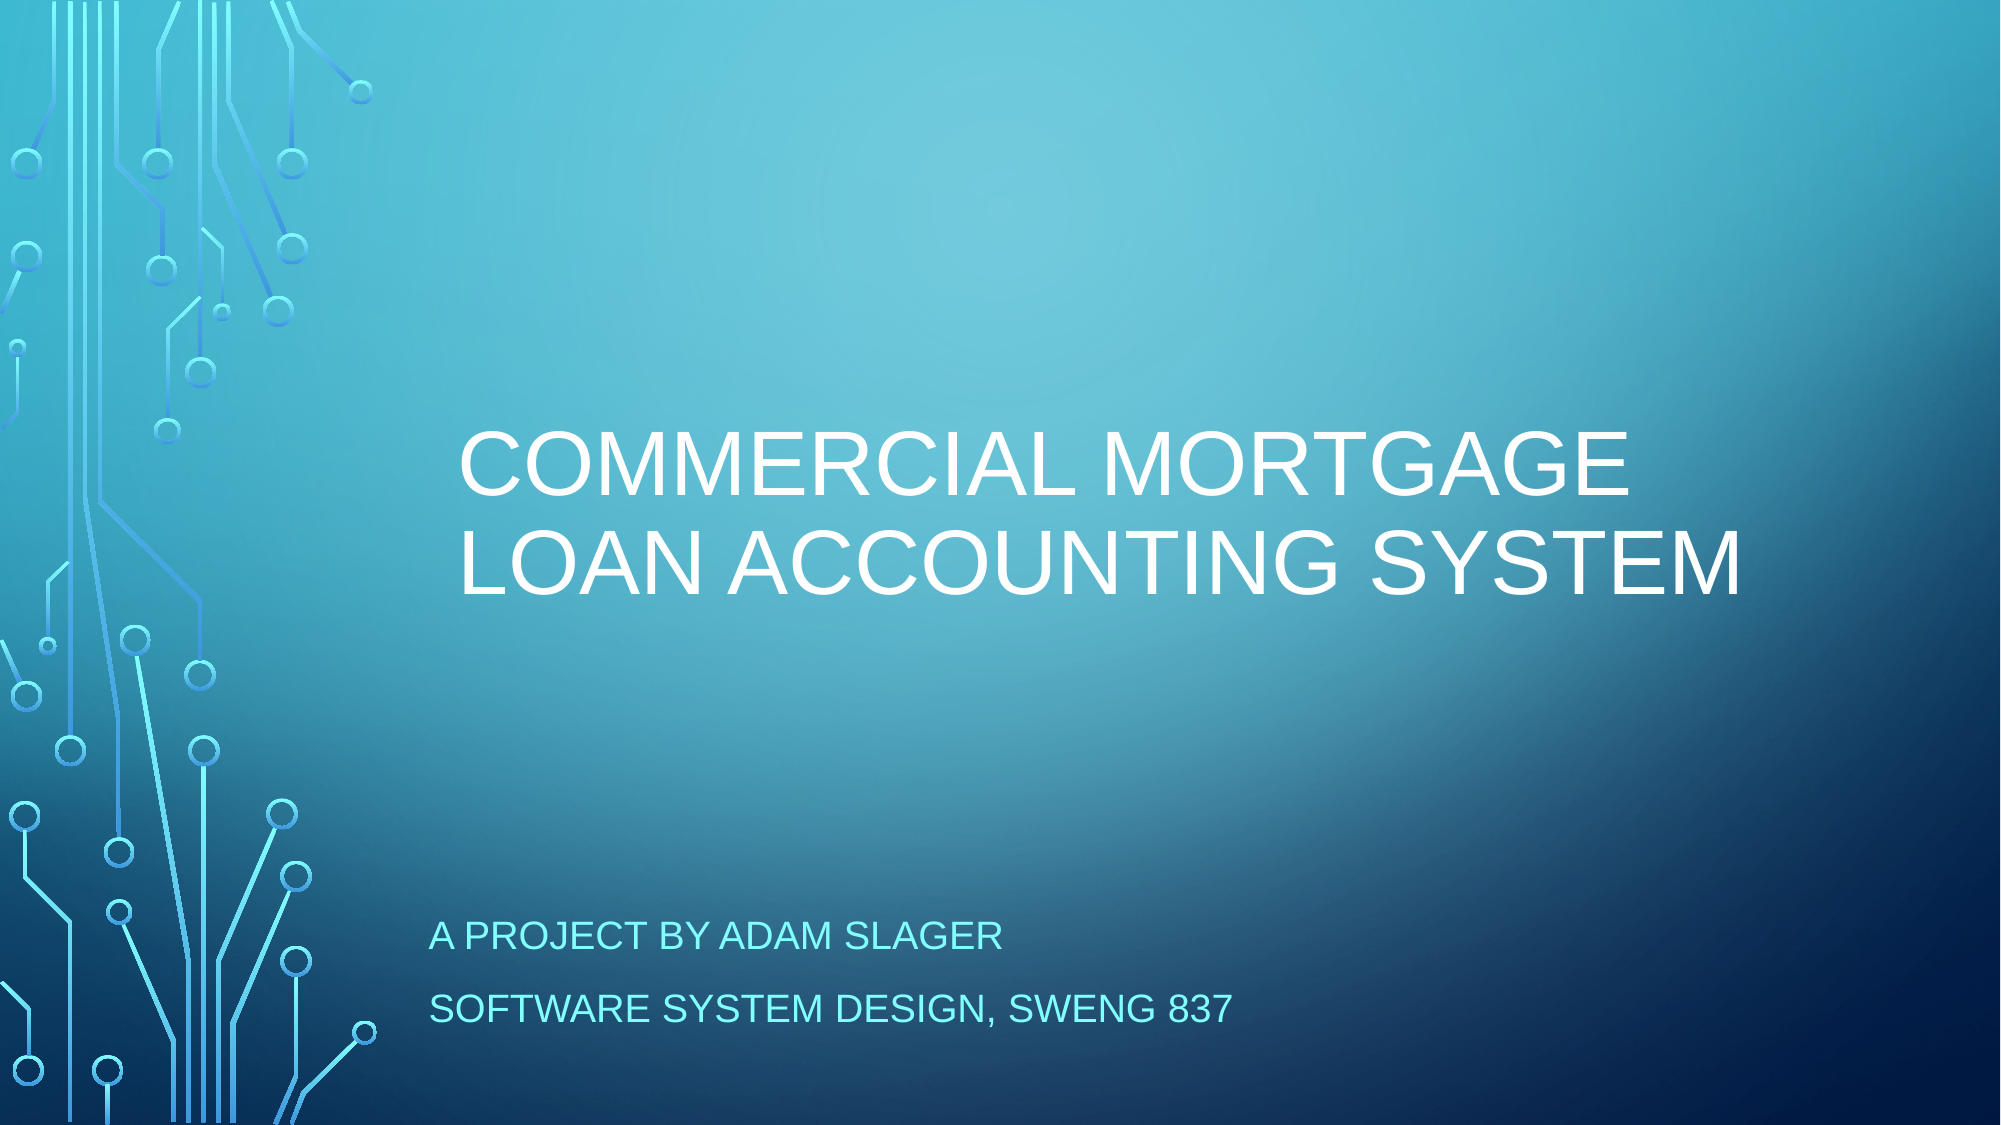

Commercial Mortgage Loan Accounting System
A Project by Adam Slager
SOFTWARE SYSTEM DESIGN, SWENG 837